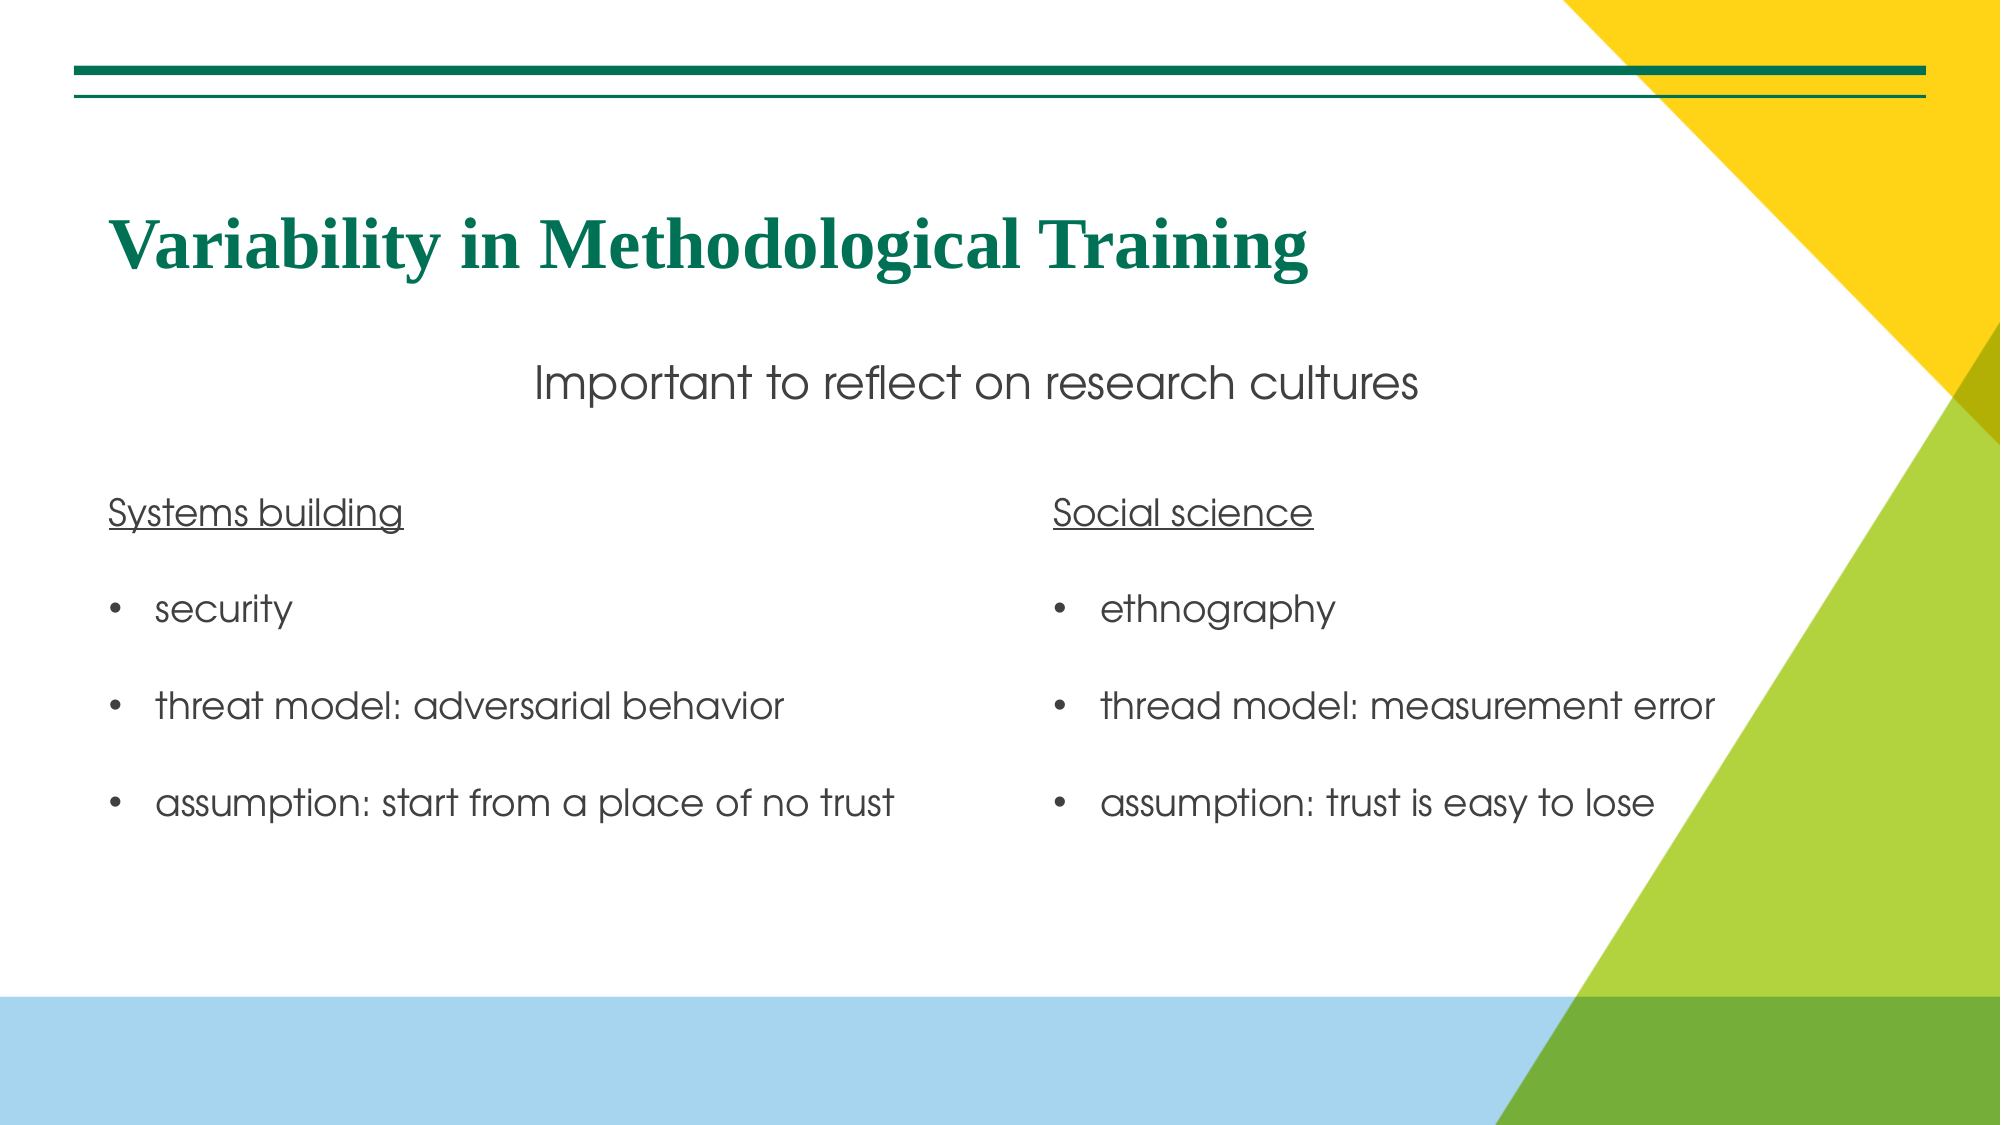

# Variability in Methodological Training
Important to reflect on research cultures
Systems building
security
threat model: adversarial behavior
assumption: start from a place of no trust
Social science
ethnography
thread model: measurement error
assumption: trust is easy to lose